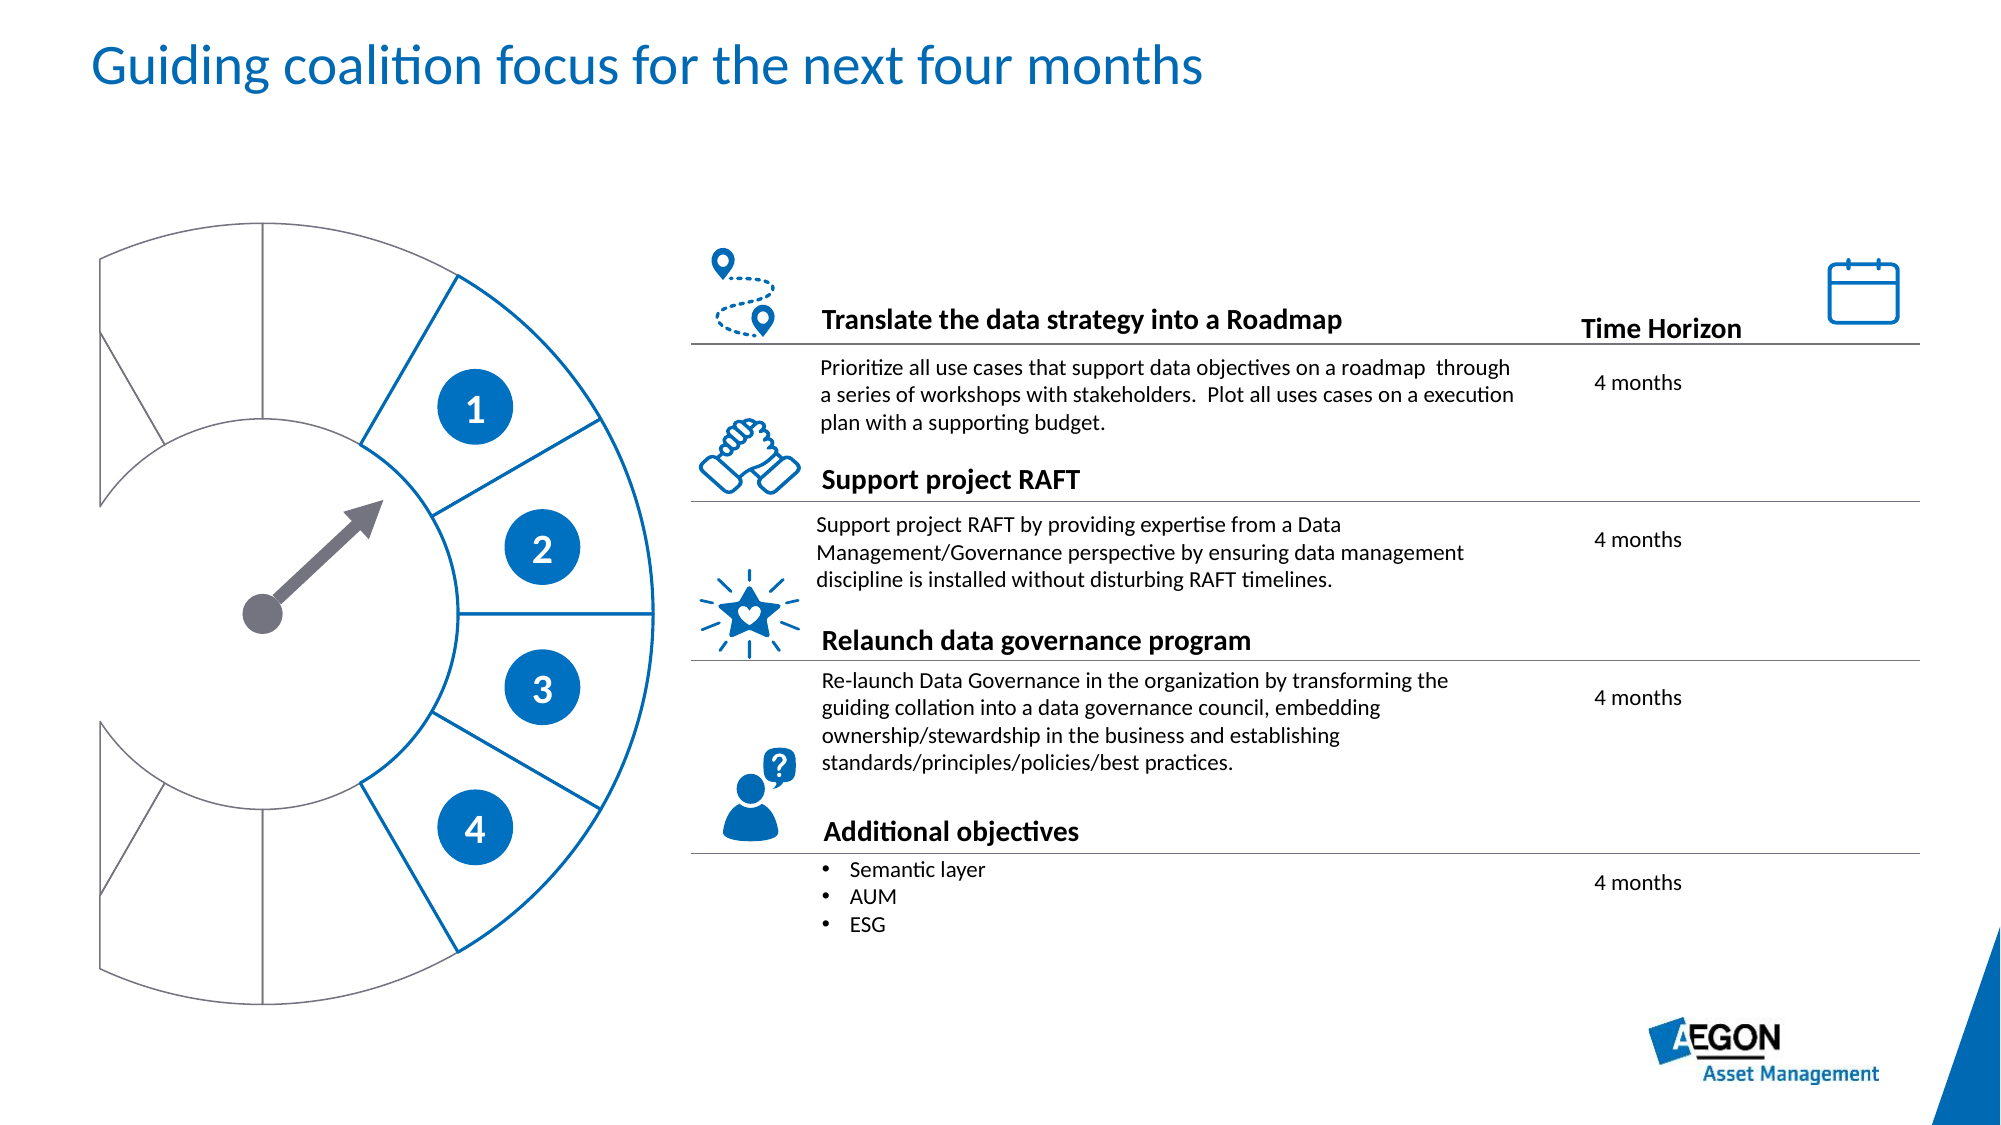

Guiding coalition focus for the next four months

Translate the data strategy into a Roadmap
Time Horizon

Prioritize all use cases that support data objectives on a roadmap  through a series of workshops with stakeholders.  Plot all uses cases on a execution plan with a supporting budget.

4 months
1

Support project RAFT
2
Support project RAFT by providing expertise from a Data Management/Governance perspective by ensuring data management discipline is installed without disturbing RAFT timelines.
4 months

Relaunch data governance program
3
4 months
Re-launch Data Governance in the organization by transforming the guiding collation into a data governance council, embedding ownership/stewardship in the business and establishing standards/principles/policies/best practices.

4
Additional objectives

Semantic layer
AUM
ESG
4 months